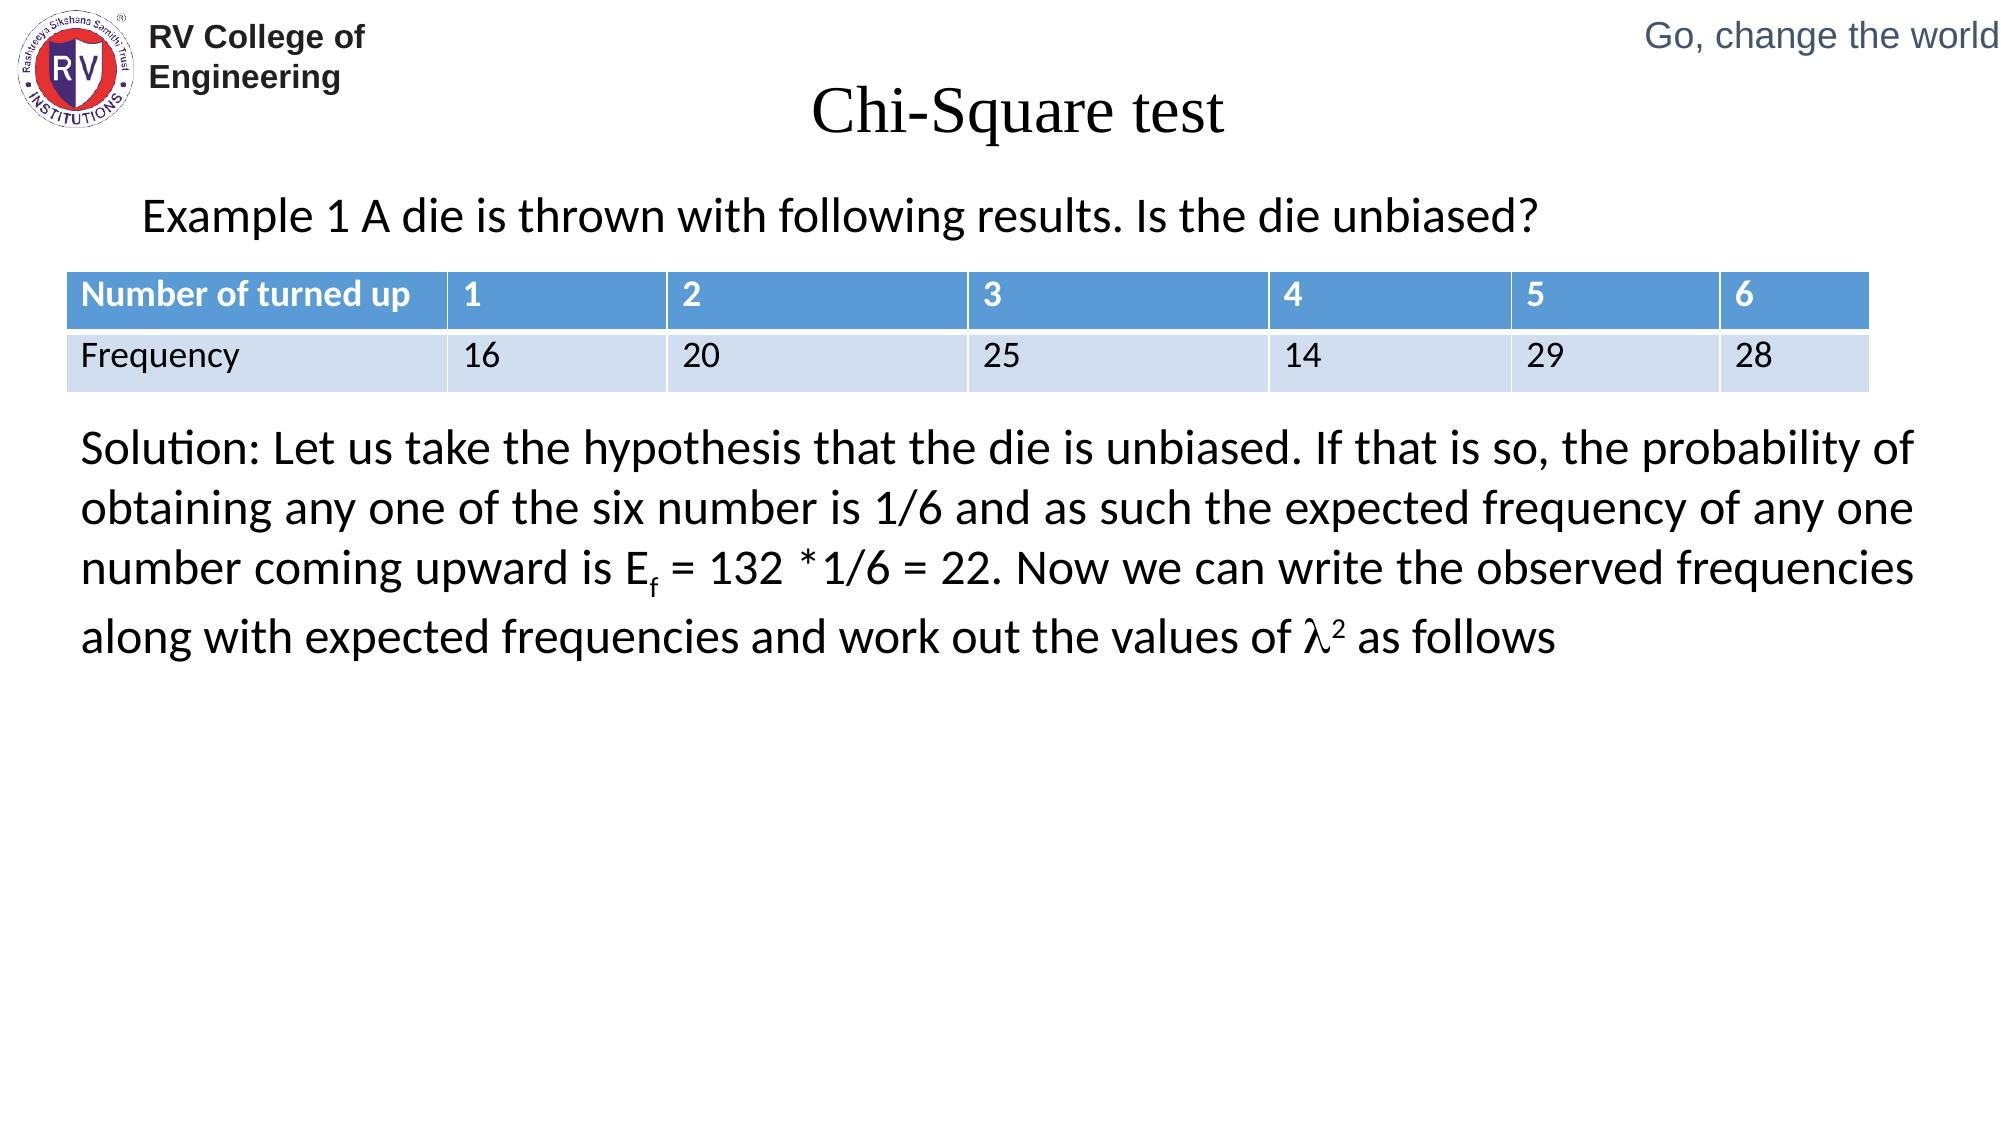

Chi-Square test
Example 1 A die is thrown with following results. Is the die unbiased?

| Number of turned up | 1 | 2 | 3 | 4 | 5 | 6 |
| --- | --- | --- | --- | --- | --- | --- |
| Frequency | 16 | 20 | 25 | 14 | 29 | 28 |
Solution: Let us take the hypothesis that the die is unbiased. If that is so, the probability of obtaining any one of the six number is 1/6 and as such the expected frequency of any one number coming upward is Ef = 132 *1/6 = 22. Now we can write the observed frequencies along with expected frequencies and work out the values of λ2 as follows